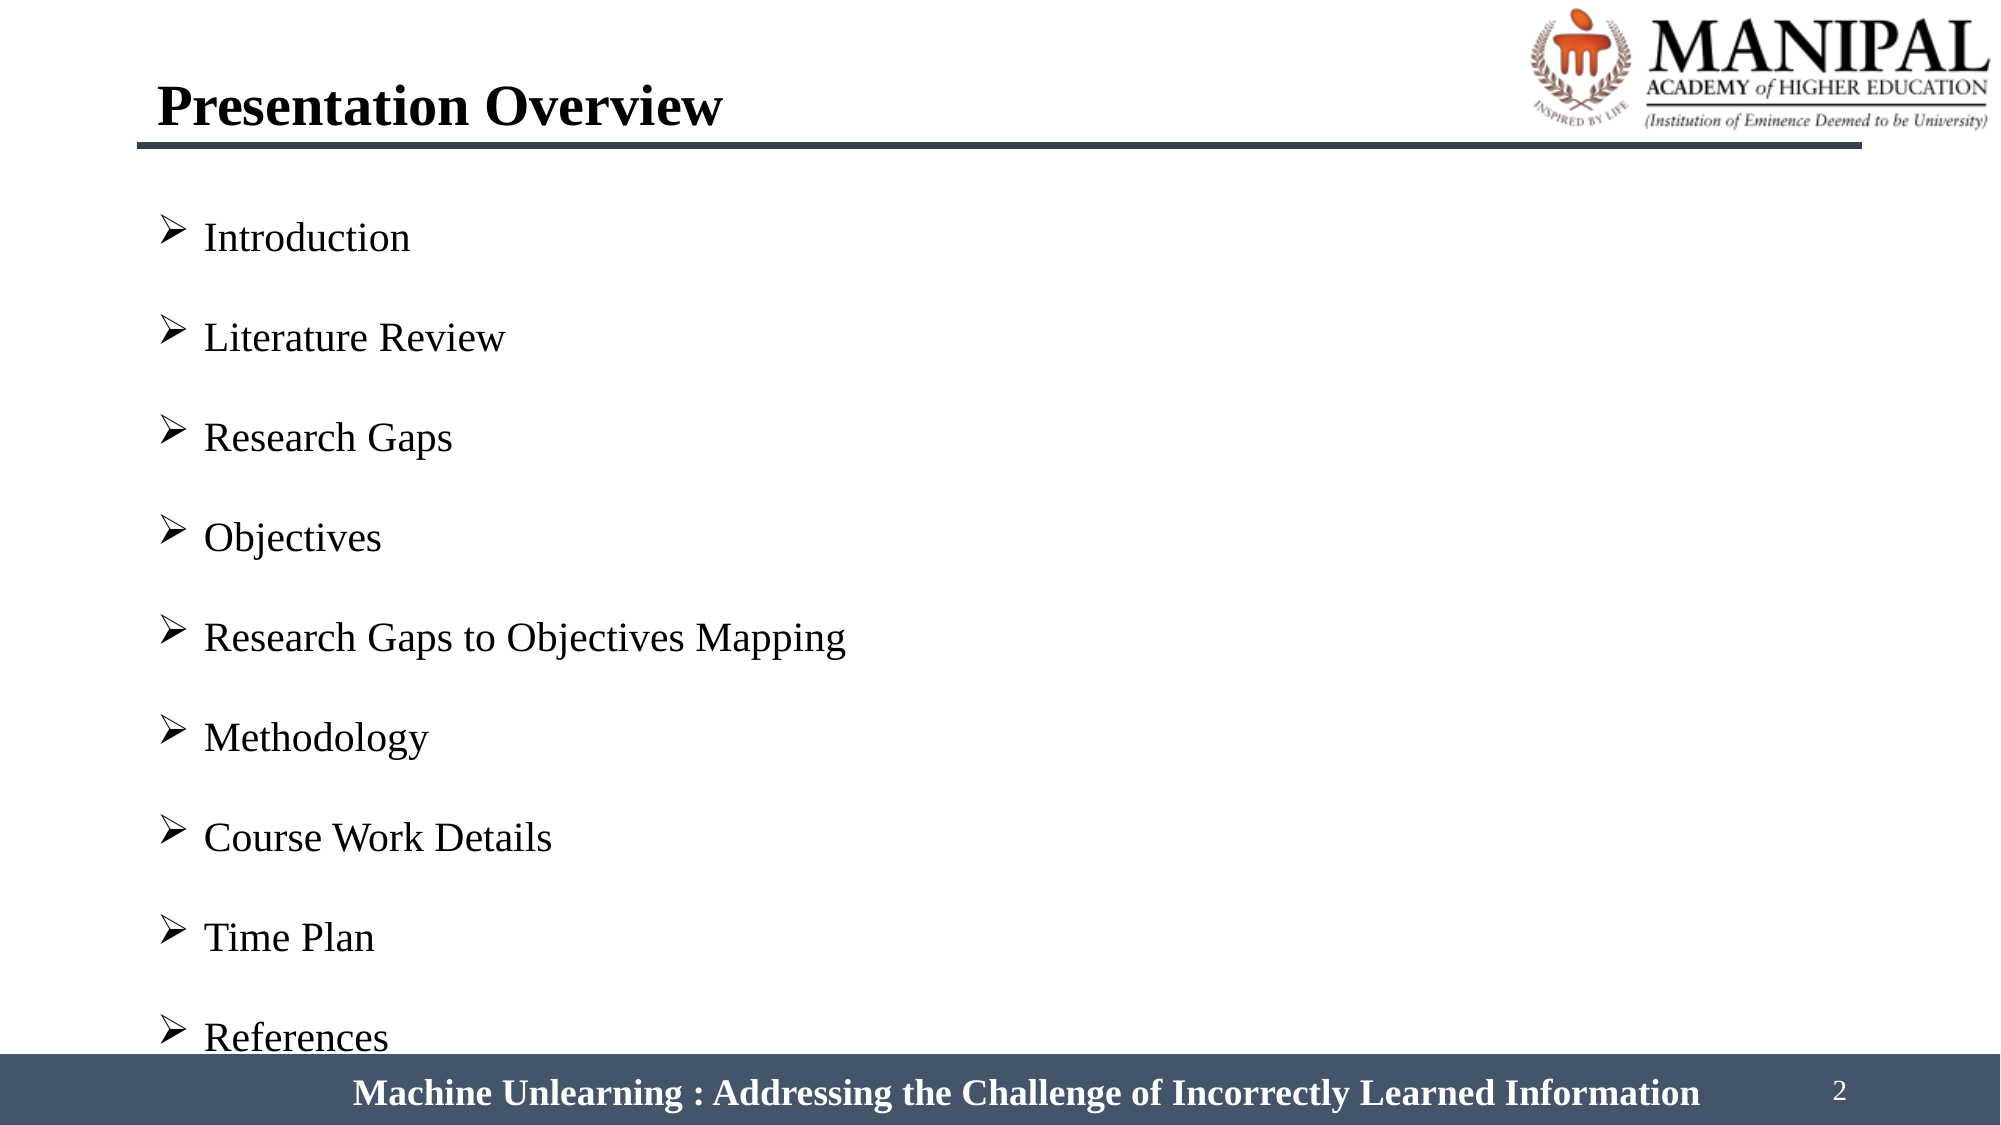

Presentation Overview
Introduction
Literature Review
Research Gaps
Objectives
Research Gaps to Objectives Mapping
Methodology
Course Work Details
Time Plan
References
2
Machine Unlearning : Addressing the Challenge of Incorrectly Learned Information